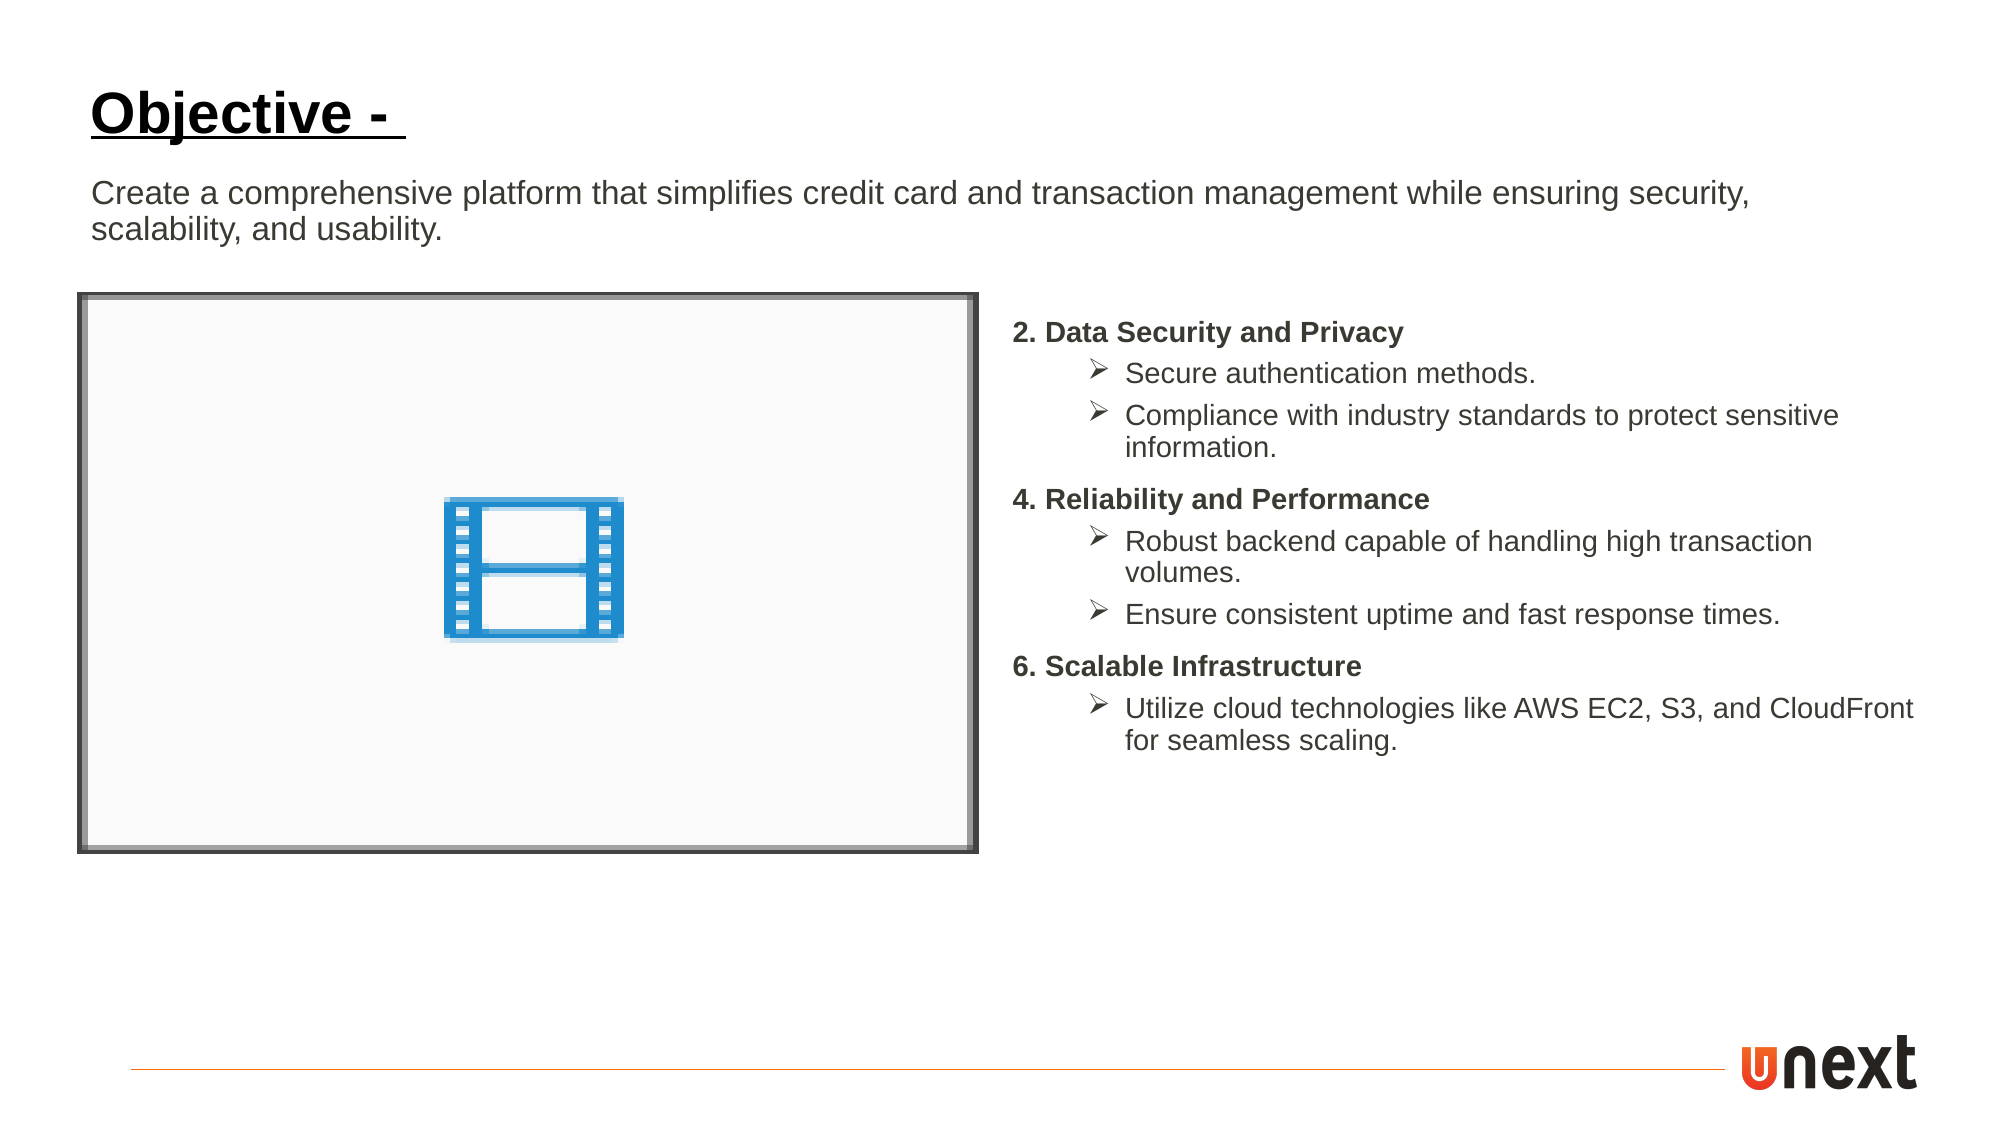

# Objective -
Create a comprehensive platform that simplifies credit card and transaction management while ensuring security, scalability, and usability.
1. Ease of Use
Intuitive, responsive interface for managing credit cards, transactions, and account settings.
3. Actionable Insights
Provide meaningful financial insights to help customers make informed decisions.
5. Efficiency
Leverage DevOps practices: CI/CD pipelines, containerization, and quality checks.
7. Modular Design
Divide development into modular components to improve collaboration and maintain clarity.

2. Data Security and Privacy
Secure authentication methods.
Compliance with industry standards to protect sensitive information.
4. Reliability and Performance
Robust backend capable of handling high transaction volumes.
Ensure consistent uptime and fast response times.
6. Scalable Infrastructure
Utilize cloud technologies like AWS EC2, S3, and CloudFront for seamless scaling.